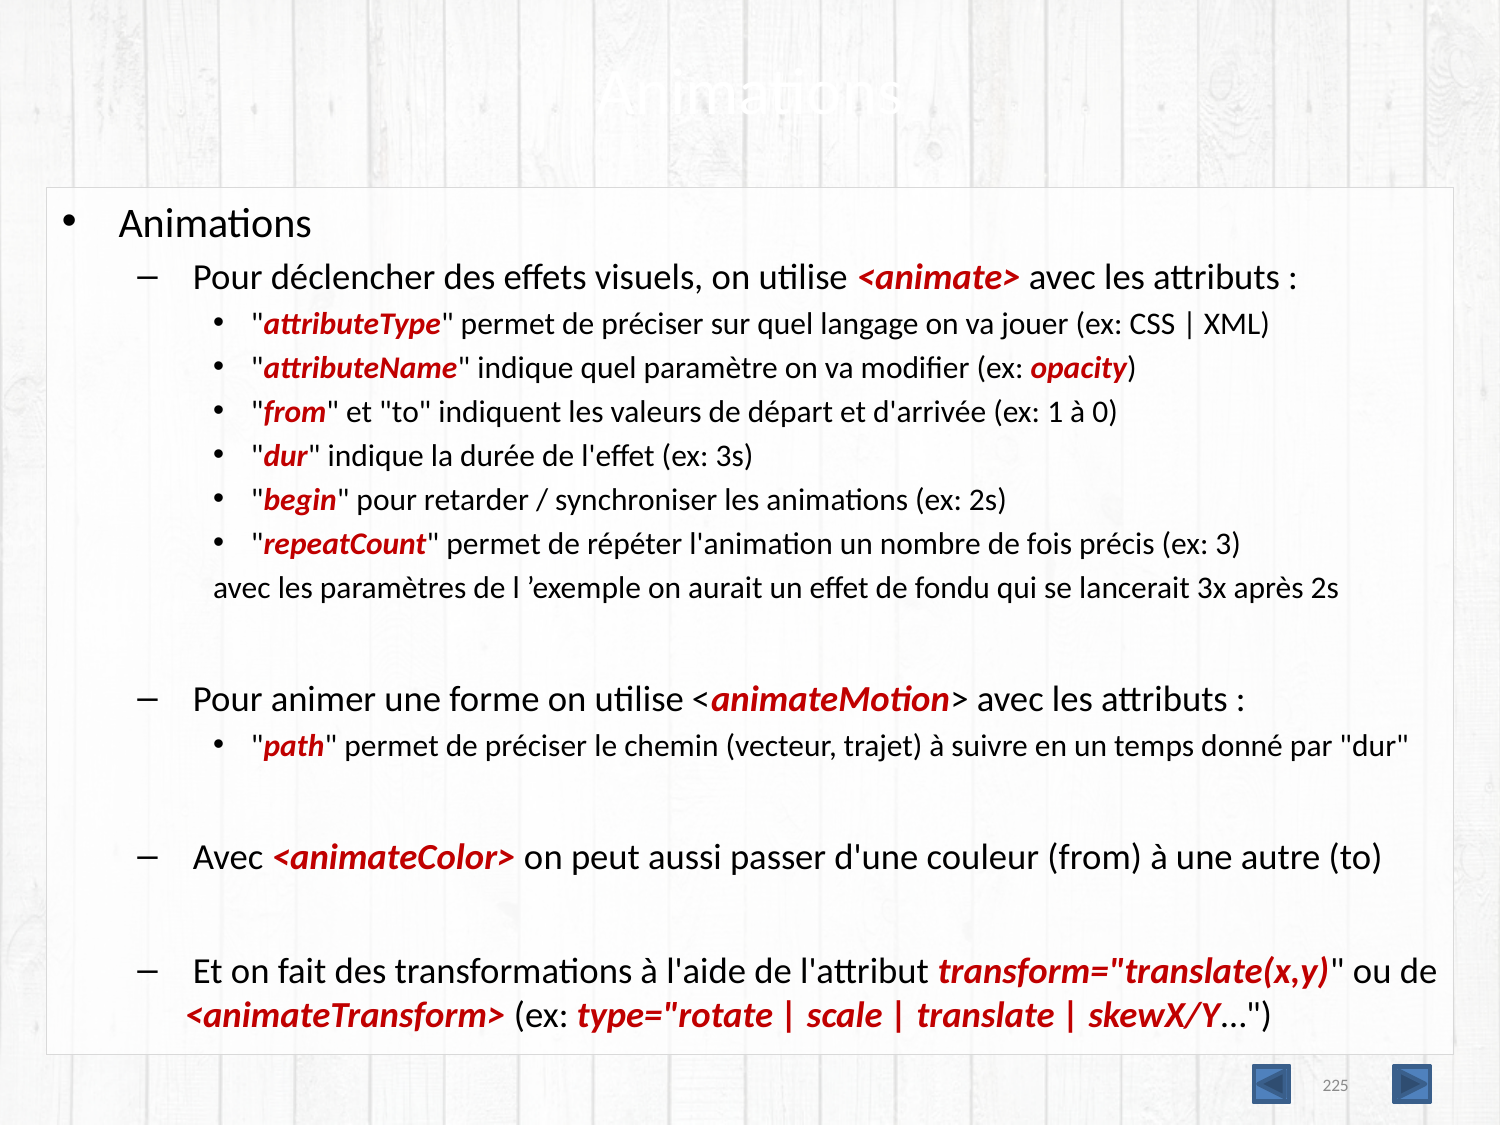

# Animations
Animations
 Pour déclencher des effets visuels, on utilise <animate> avec les attributs :
"attributeType" permet de préciser sur quel langage on va jouer (ex: CSS | XML)
"attributeName" indique quel paramètre on va modifier (ex: opacity)
"from" et "to" indiquent les valeurs de départ et d'arrivée (ex: 1 à 0)
"dur" indique la durée de l'effet (ex: 3s)
"begin" pour retarder / synchroniser les animations (ex: 2s)
"repeatCount" permet de répéter l'animation un nombre de fois précis (ex: 3)
avec les paramètres de l ’exemple on aurait un effet de fondu qui se lancerait 3x après 2s

 Pour animer une forme on utilise <animateMotion> avec les attributs :
"path" permet de préciser le chemin (vecteur, trajet) à suivre en un temps donné par "dur"

 Avec <animateColor> on peut aussi passer d'une couleur (from) à une autre (to)

 Et on fait des transformations à l'aide de l'attribut transform="translate(x,y)" ou de <animateTransform> (ex: type="rotate | scale | translate | skewX/Y…")
225